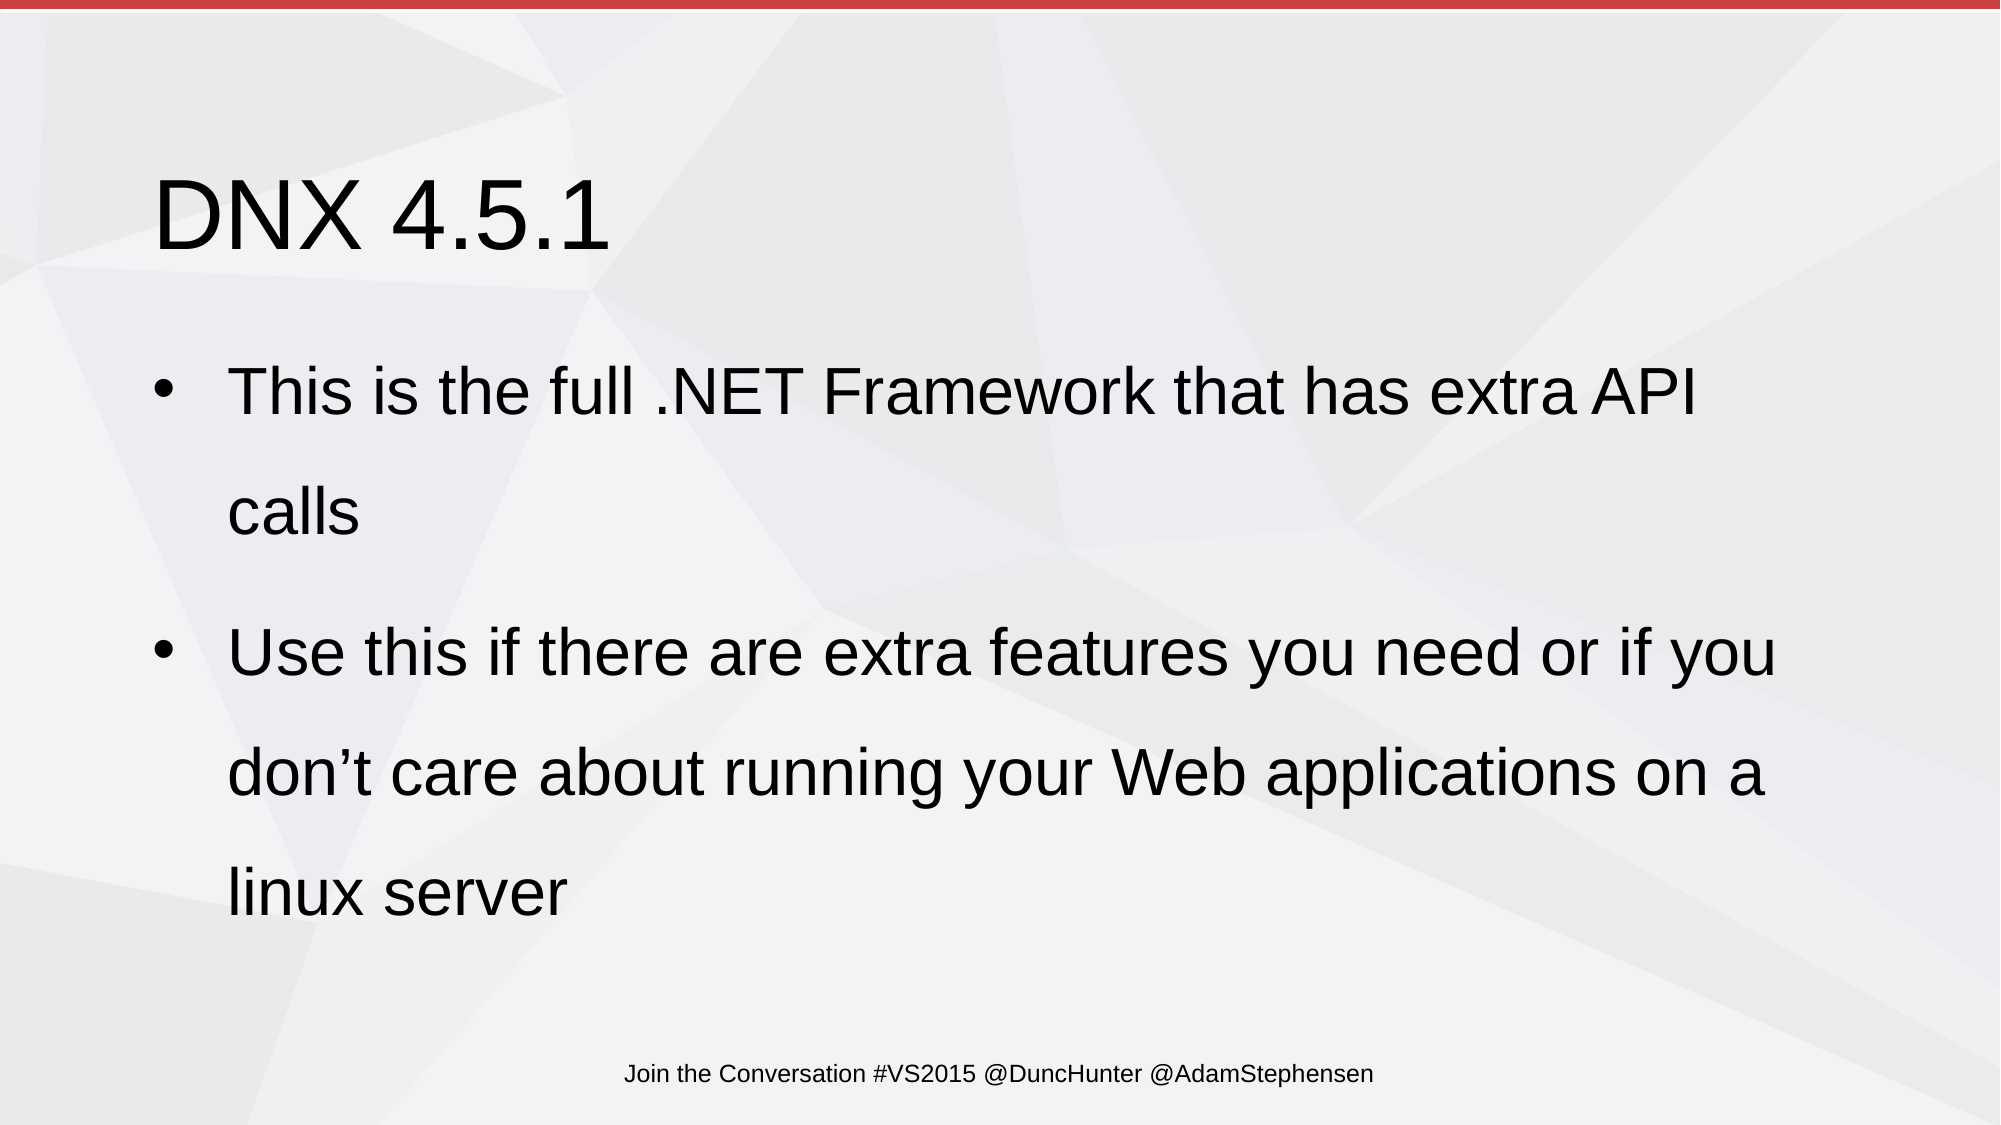

# DNX 4.5.1
This is the full .NET Framework that has extra API calls
Use this if there are extra features you need or if you don’t care about running your Web applications on a linux server
Join the Conversation #VS2015 @DuncHunter @AdamStephensen